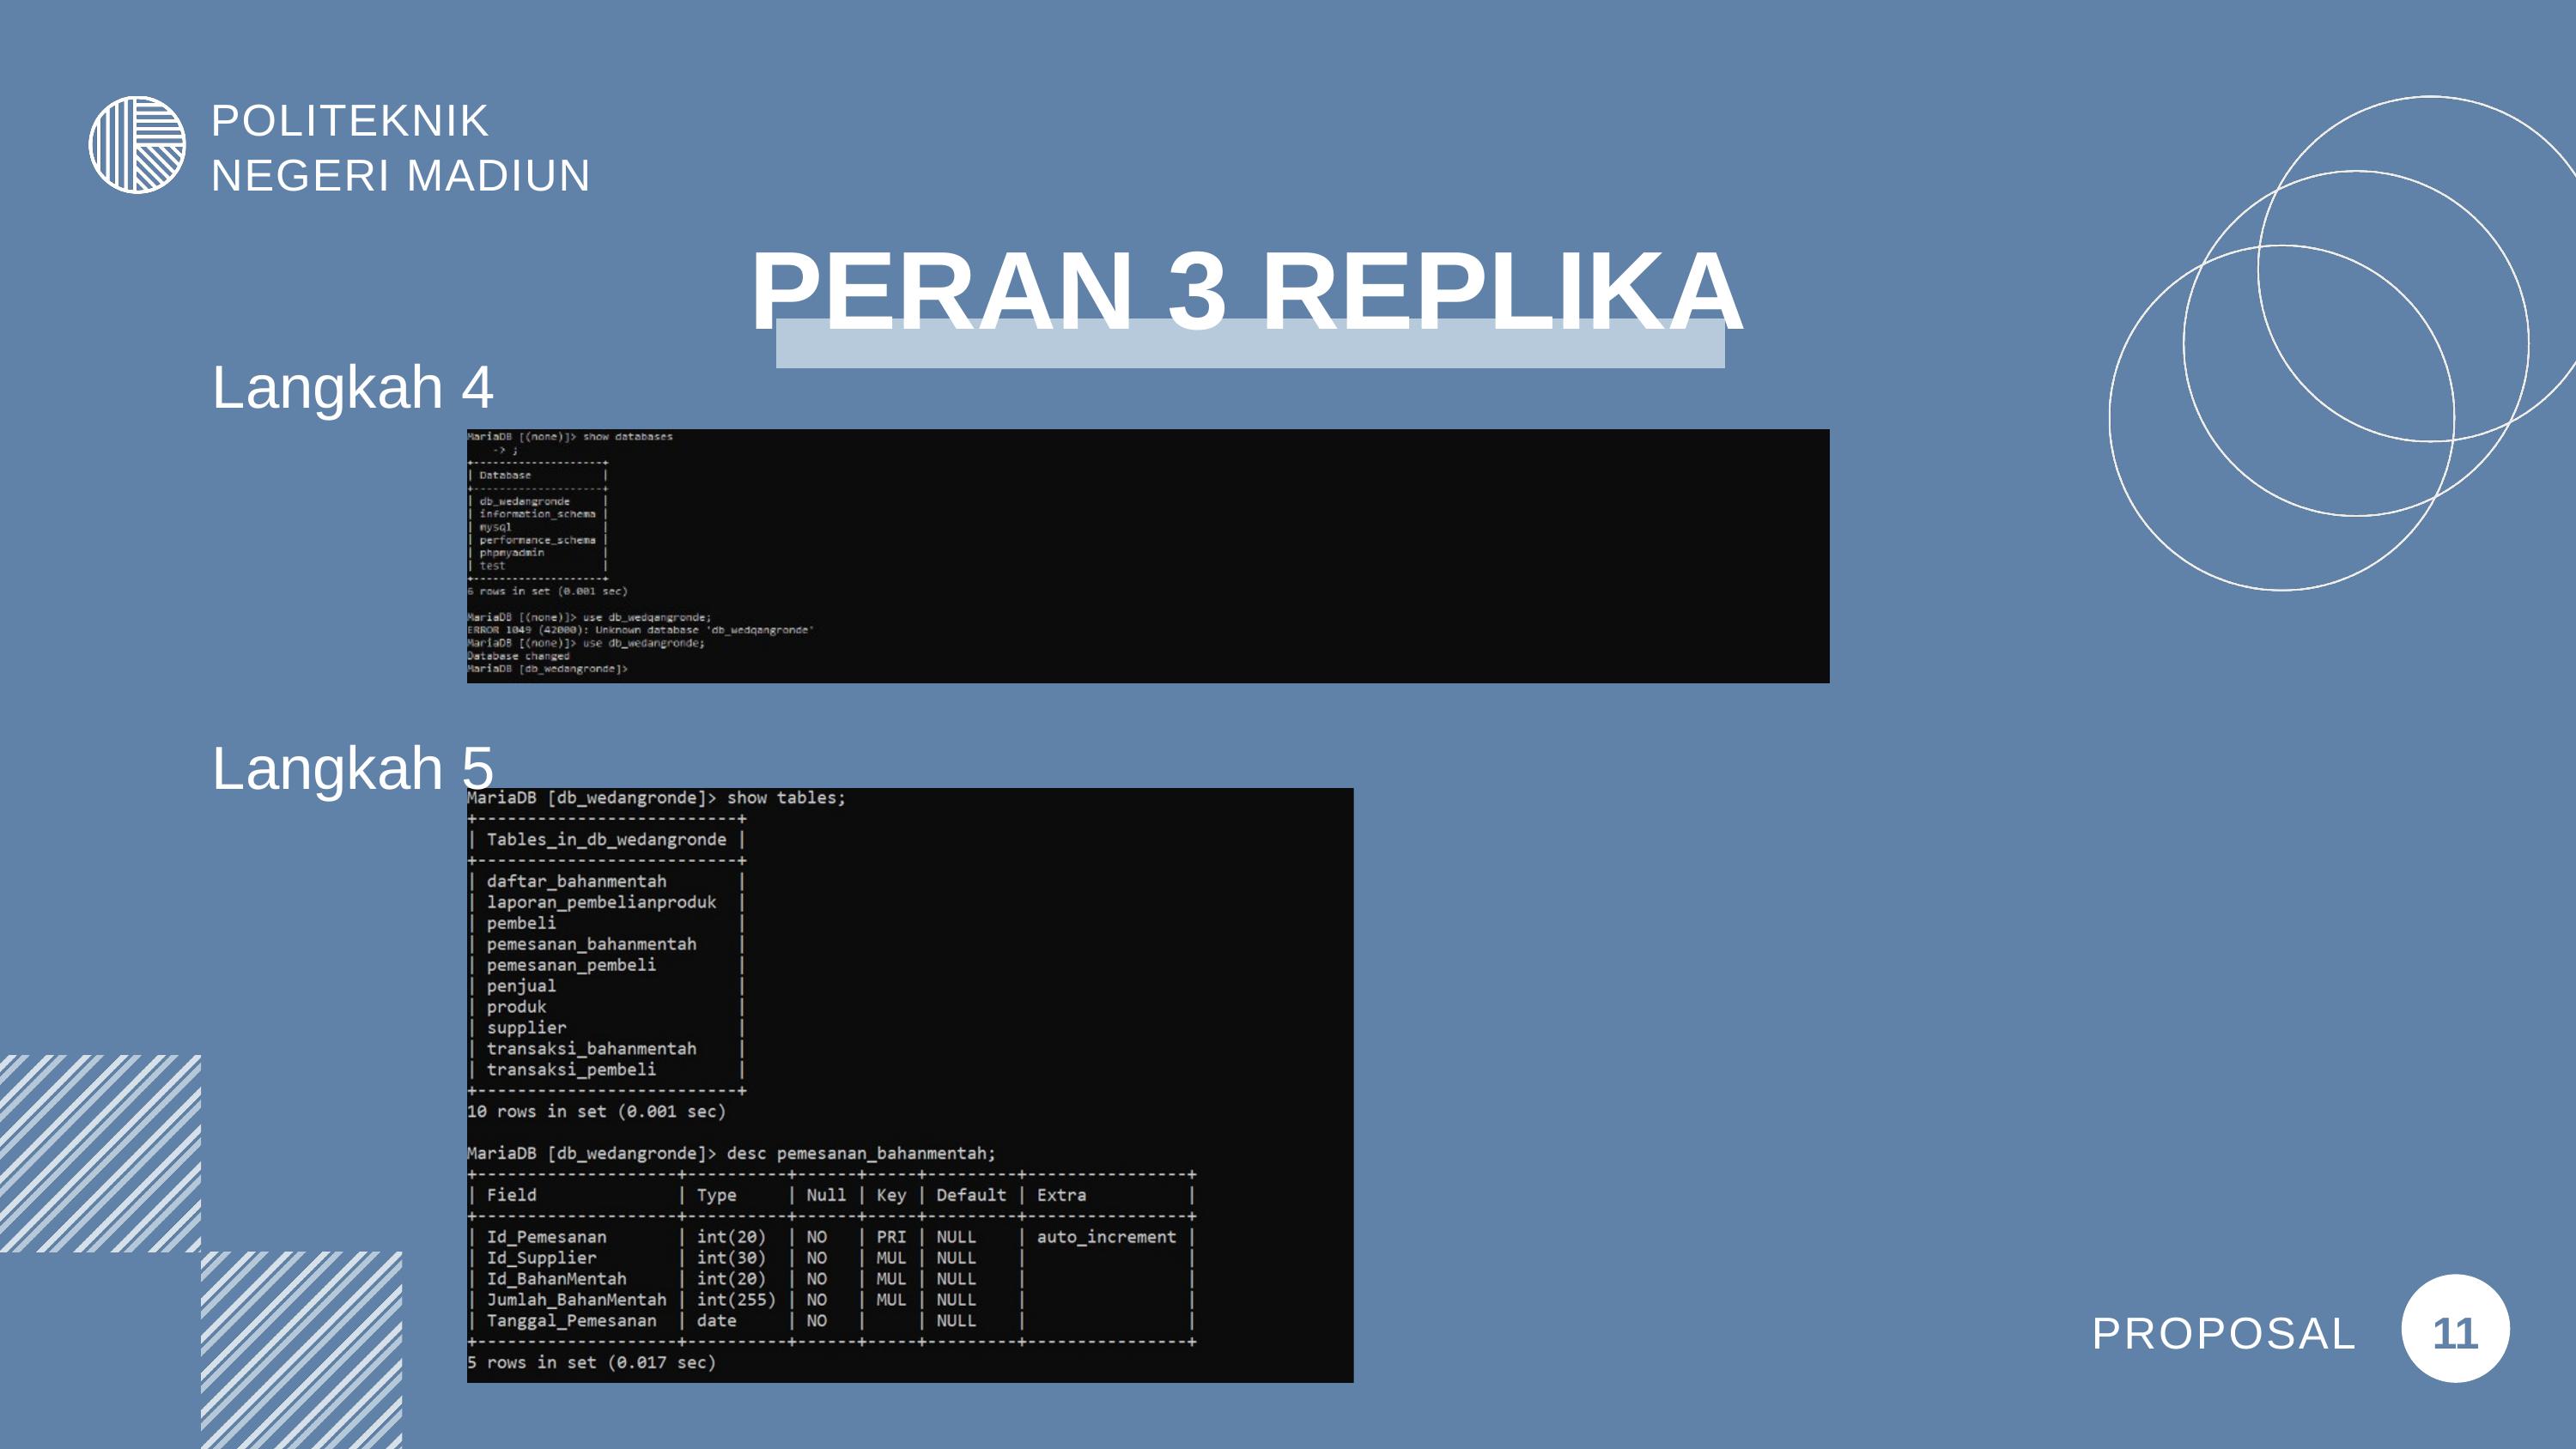

POLITEKNIK NEGERI MADIUN

PERAN 3 REPLIKA

Langkah 4

Langkah 5

PROPOSAL
11